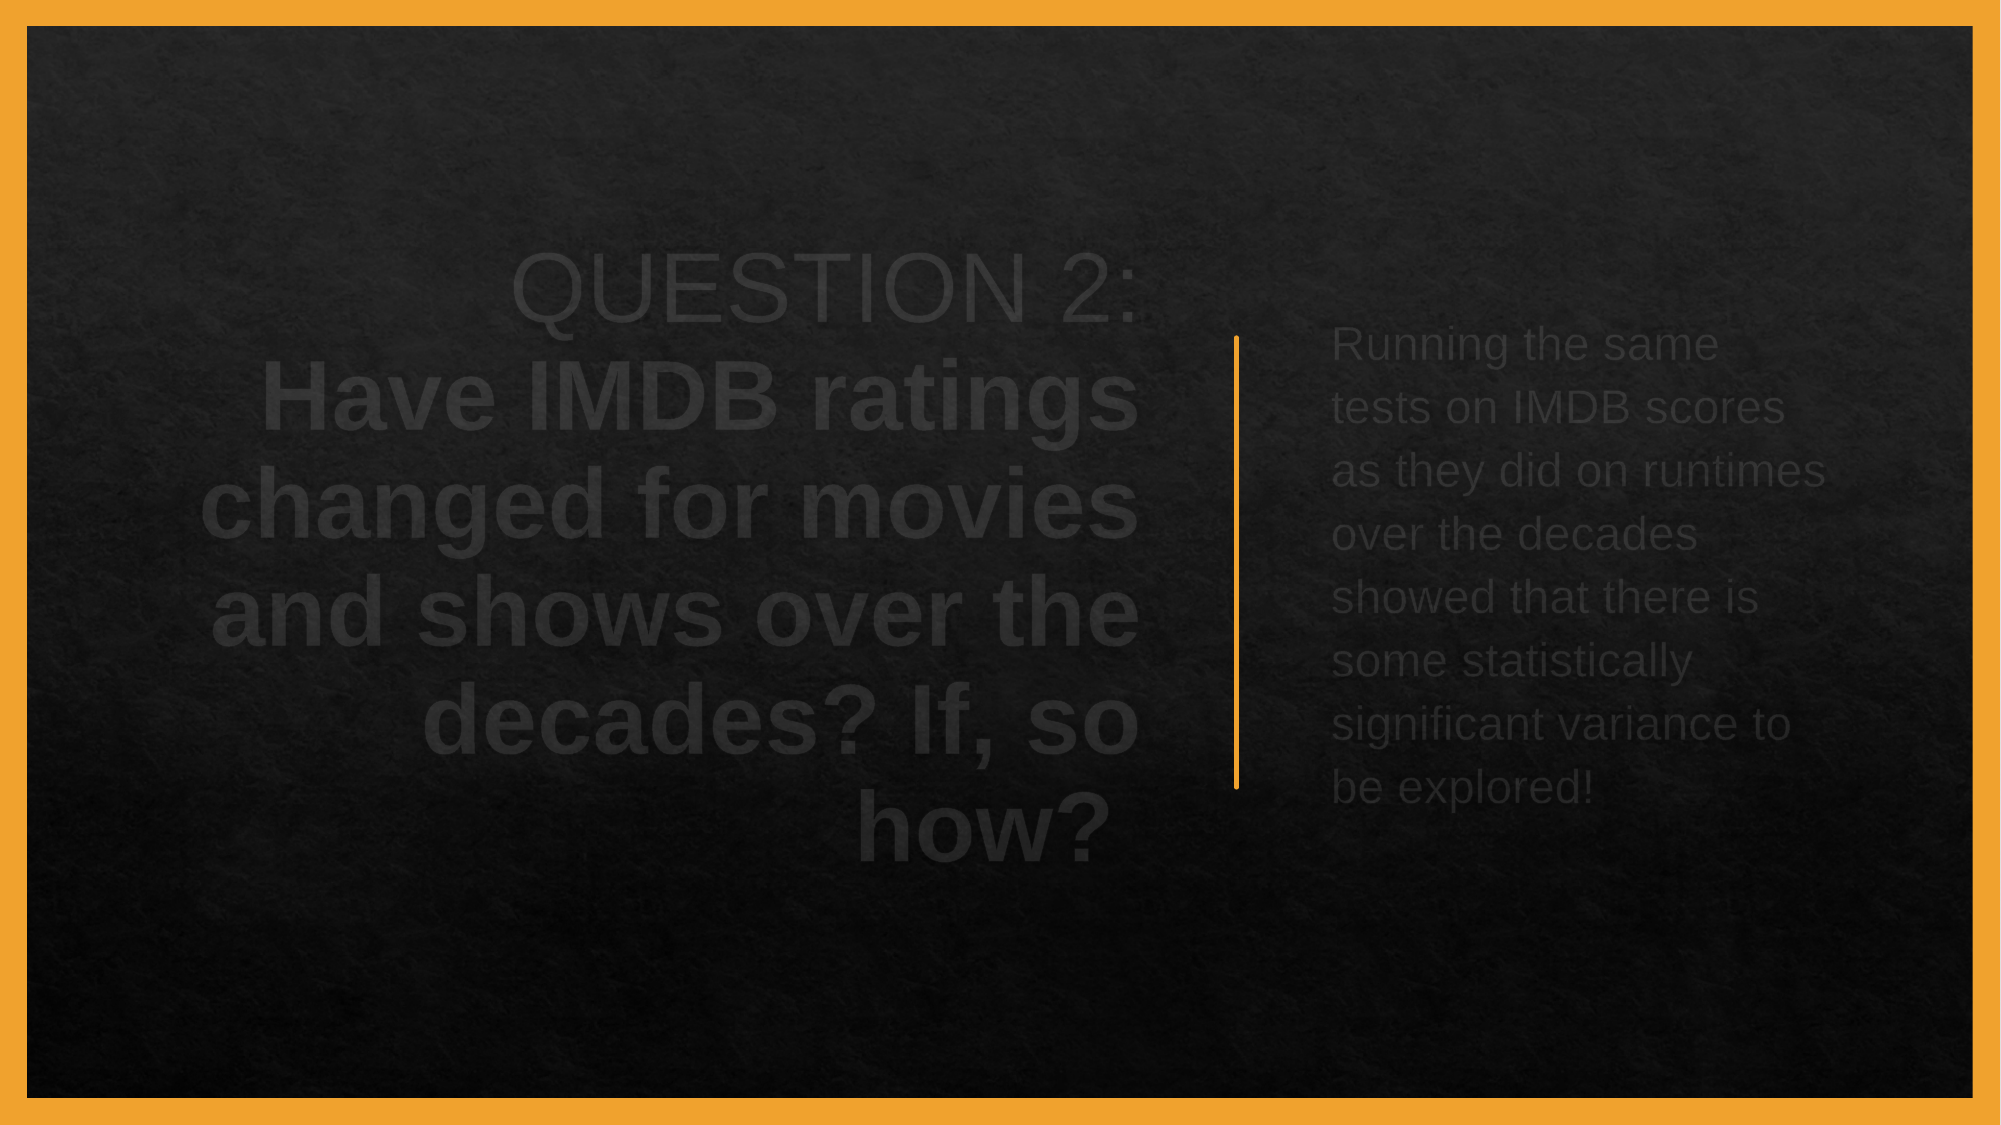

# QUESTION 2: Have IMDB ratings changed for movies and shows over the decades? If, so how?
Running the same tests on IMDB scores as they did on runtimes over the decades showed that there is some statistically significant variance to be explored!